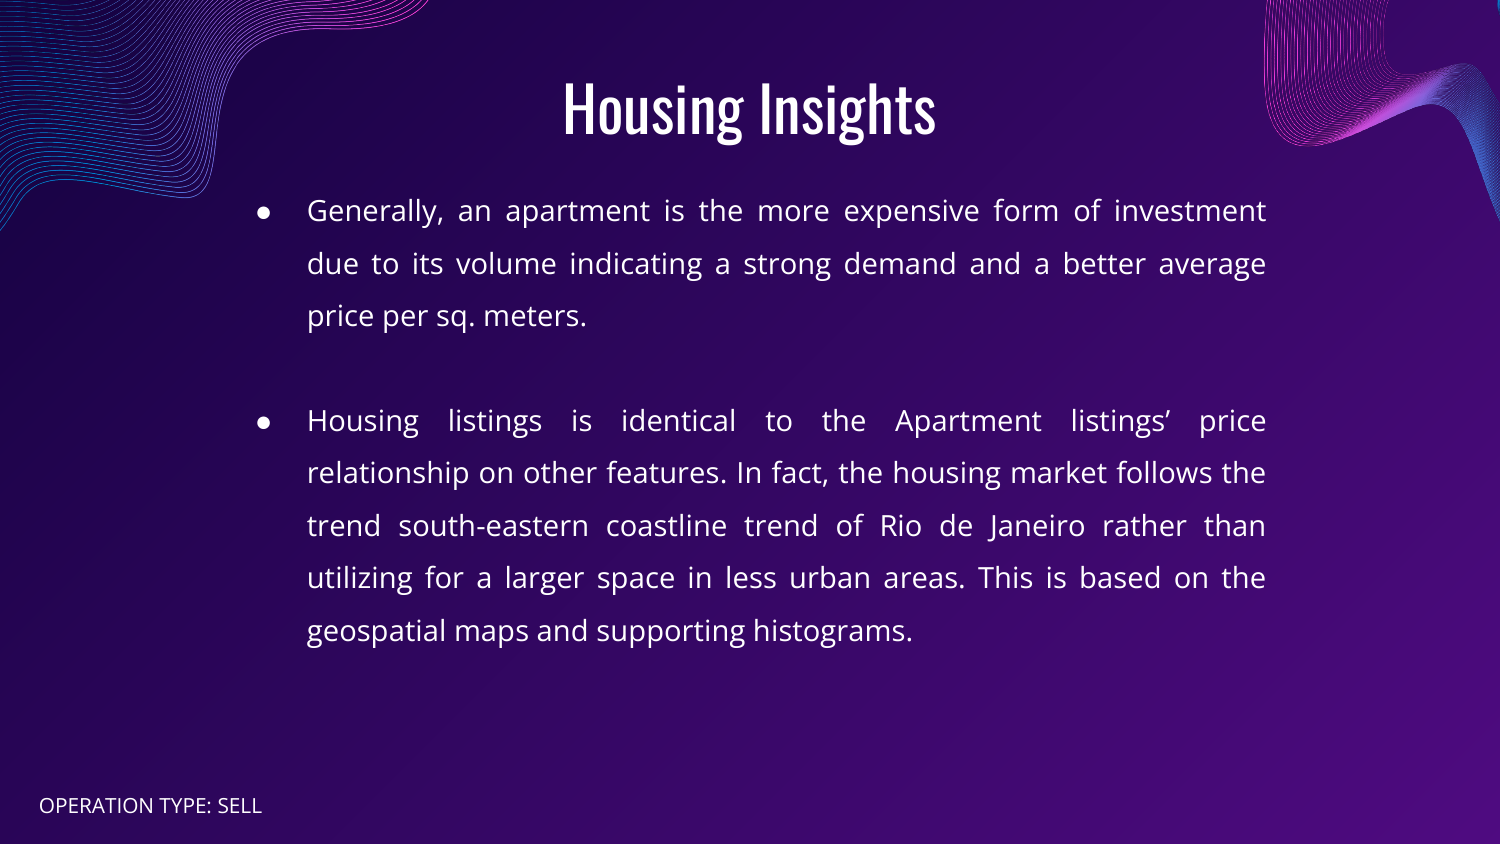

# Housing Insights

Generally, an apartment is the more expensive form of investment due to its volume indicating a strong demand and a better average price per sq. meters.

Housing listings is identical to the Apartment listings’ price relationship on other features. In fact, the housing market follows the trend south-eastern coastline trend of Rio de Janeiro rather than utilizing for a larger space in less urban areas. This is based on the geospatial maps and supporting histograms.
OPERATION TYPE: SELL